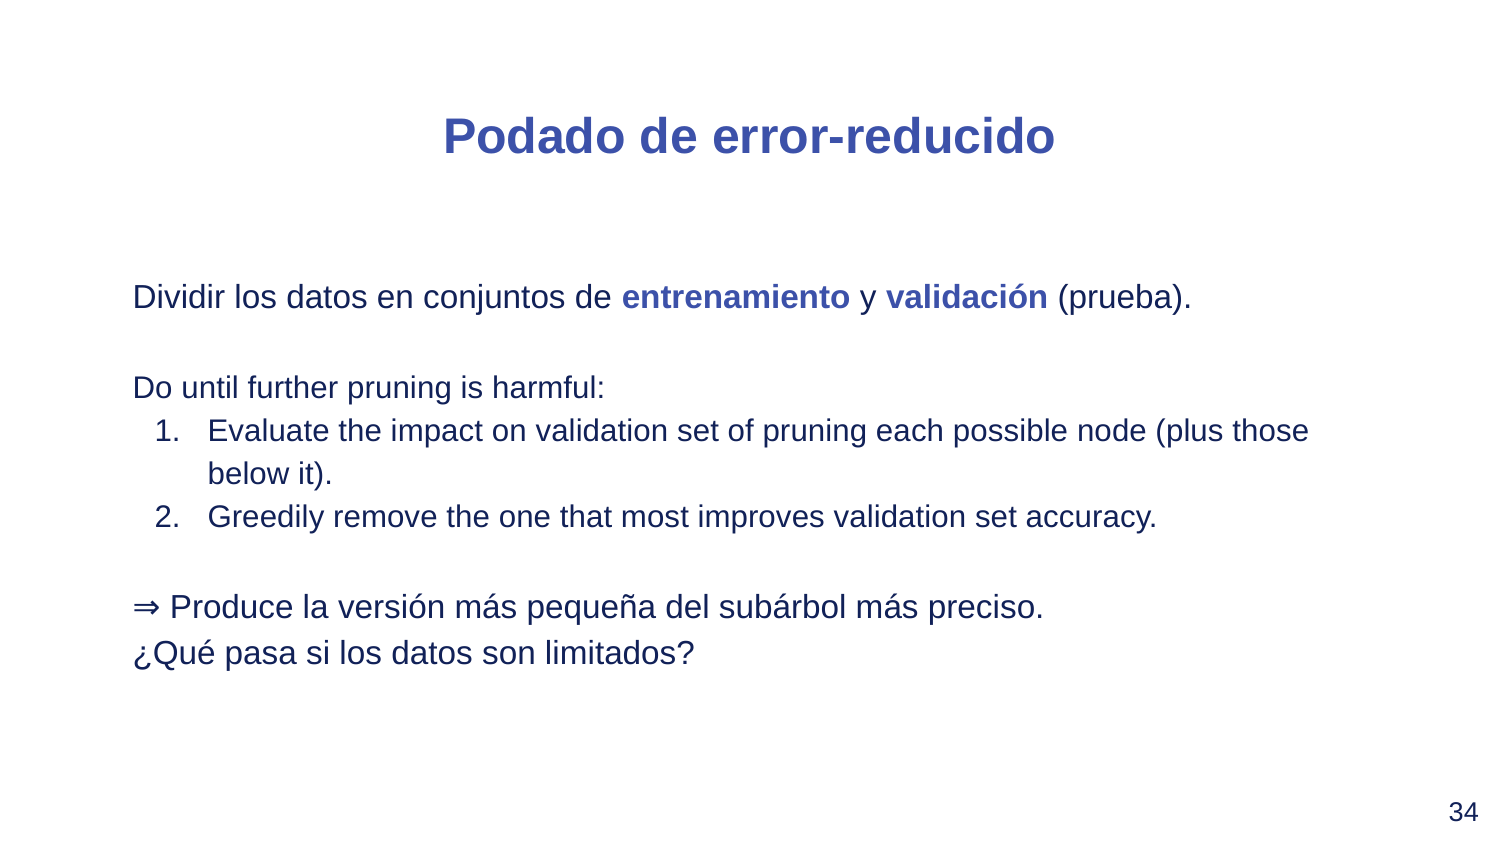

Podado de error-reducido
Dividir los datos en conjuntos de entrenamiento y validación (prueba).

Do until further pruning is harmful:
Evaluate the impact on validation set of pruning each possible node (plus those below it).
Greedily remove the one that most improves validation set accuracy.

⇒ Produce la versión más pequeña del subárbol más preciso.
¿Qué pasa si los datos son limitados?
34